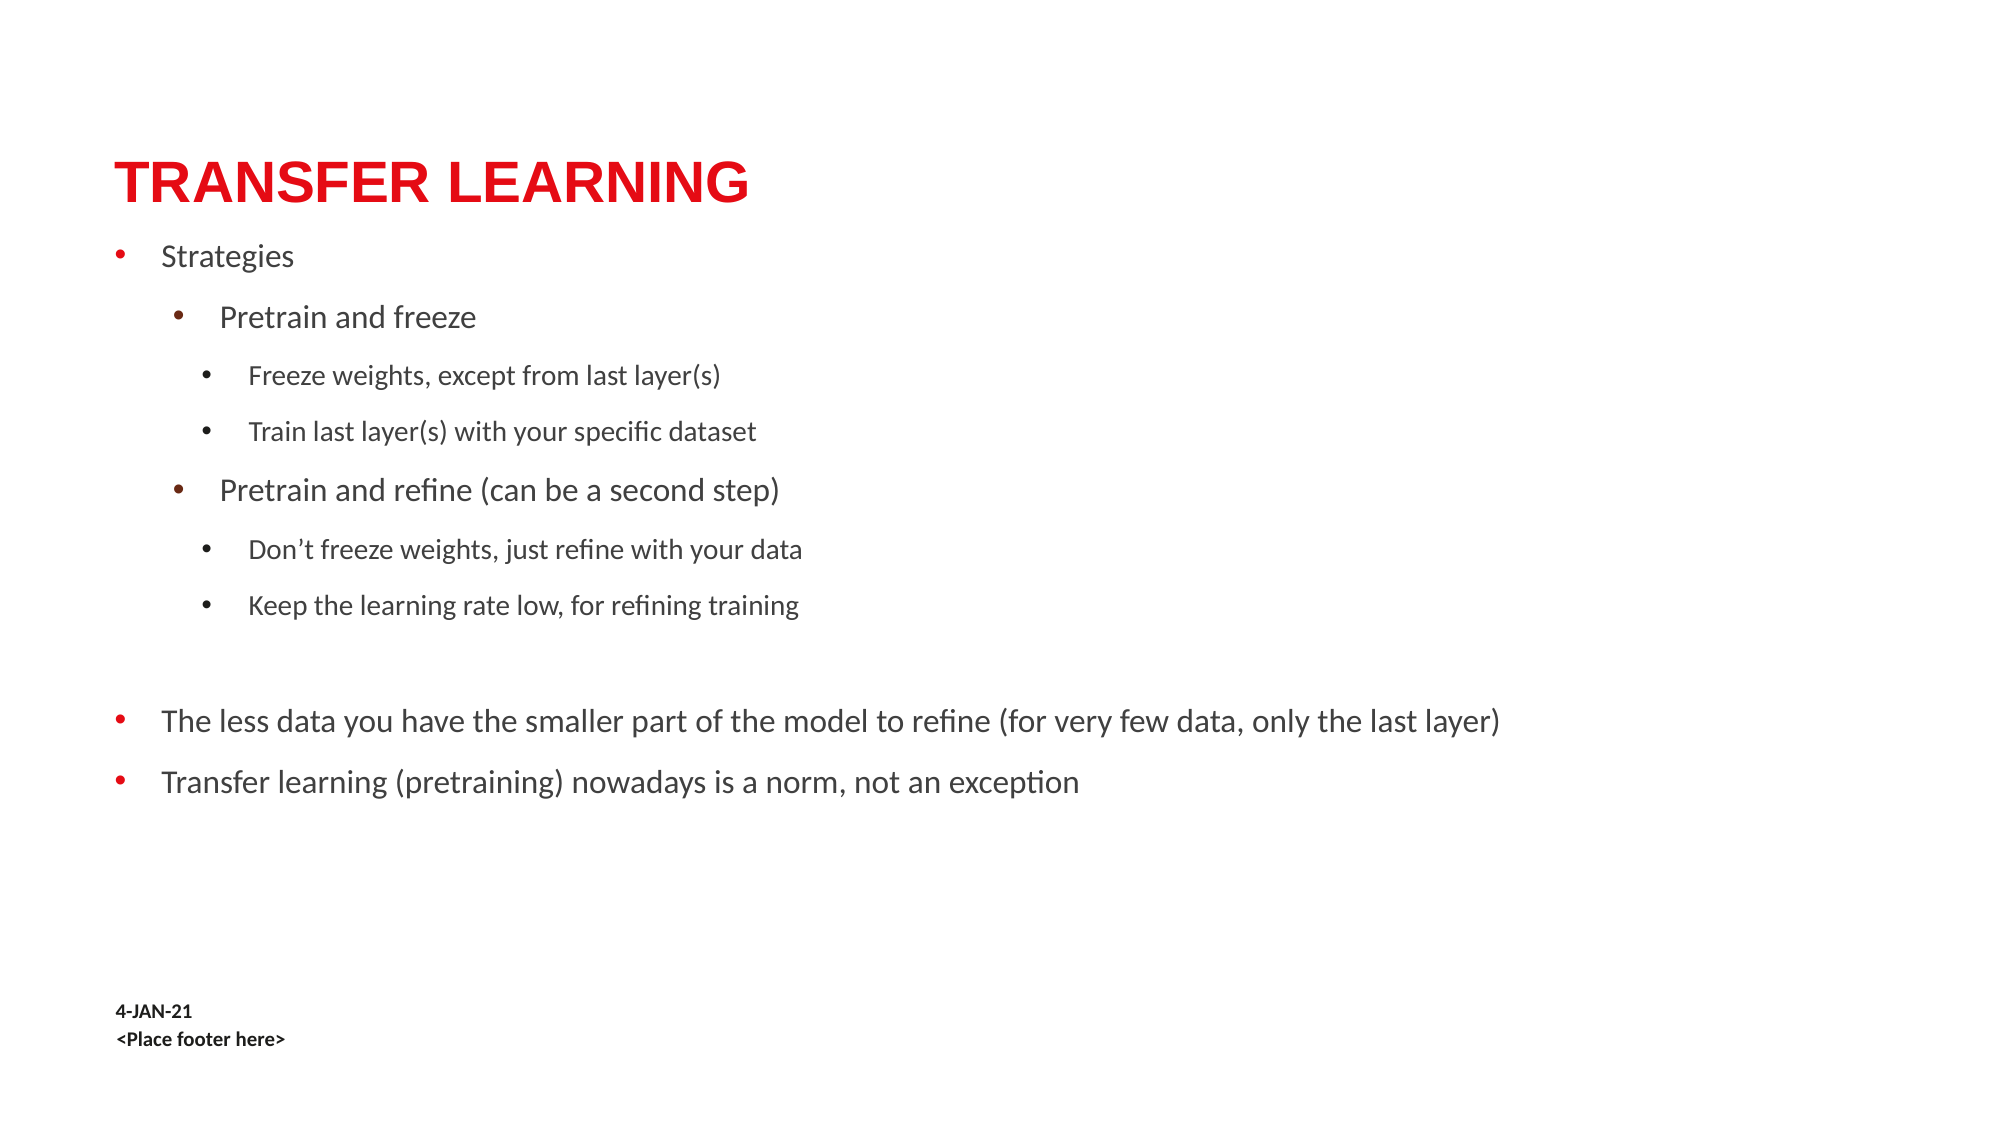

# Transfer learning
Strategies
Pretrain and freeze
Freeze weights, except from last layer(s)
Train last layer(s) with your specific dataset
Pretrain and refine (can be a second step)
Don’t freeze weights, just refine with your data
Keep the learning rate low, for refining training

The less data you have the smaller part of the model to refine (for very few data, only the last layer)
Transfer learning (pretraining) nowadays is a norm, not an exception
4-Jan-21
<Place footer here>
25